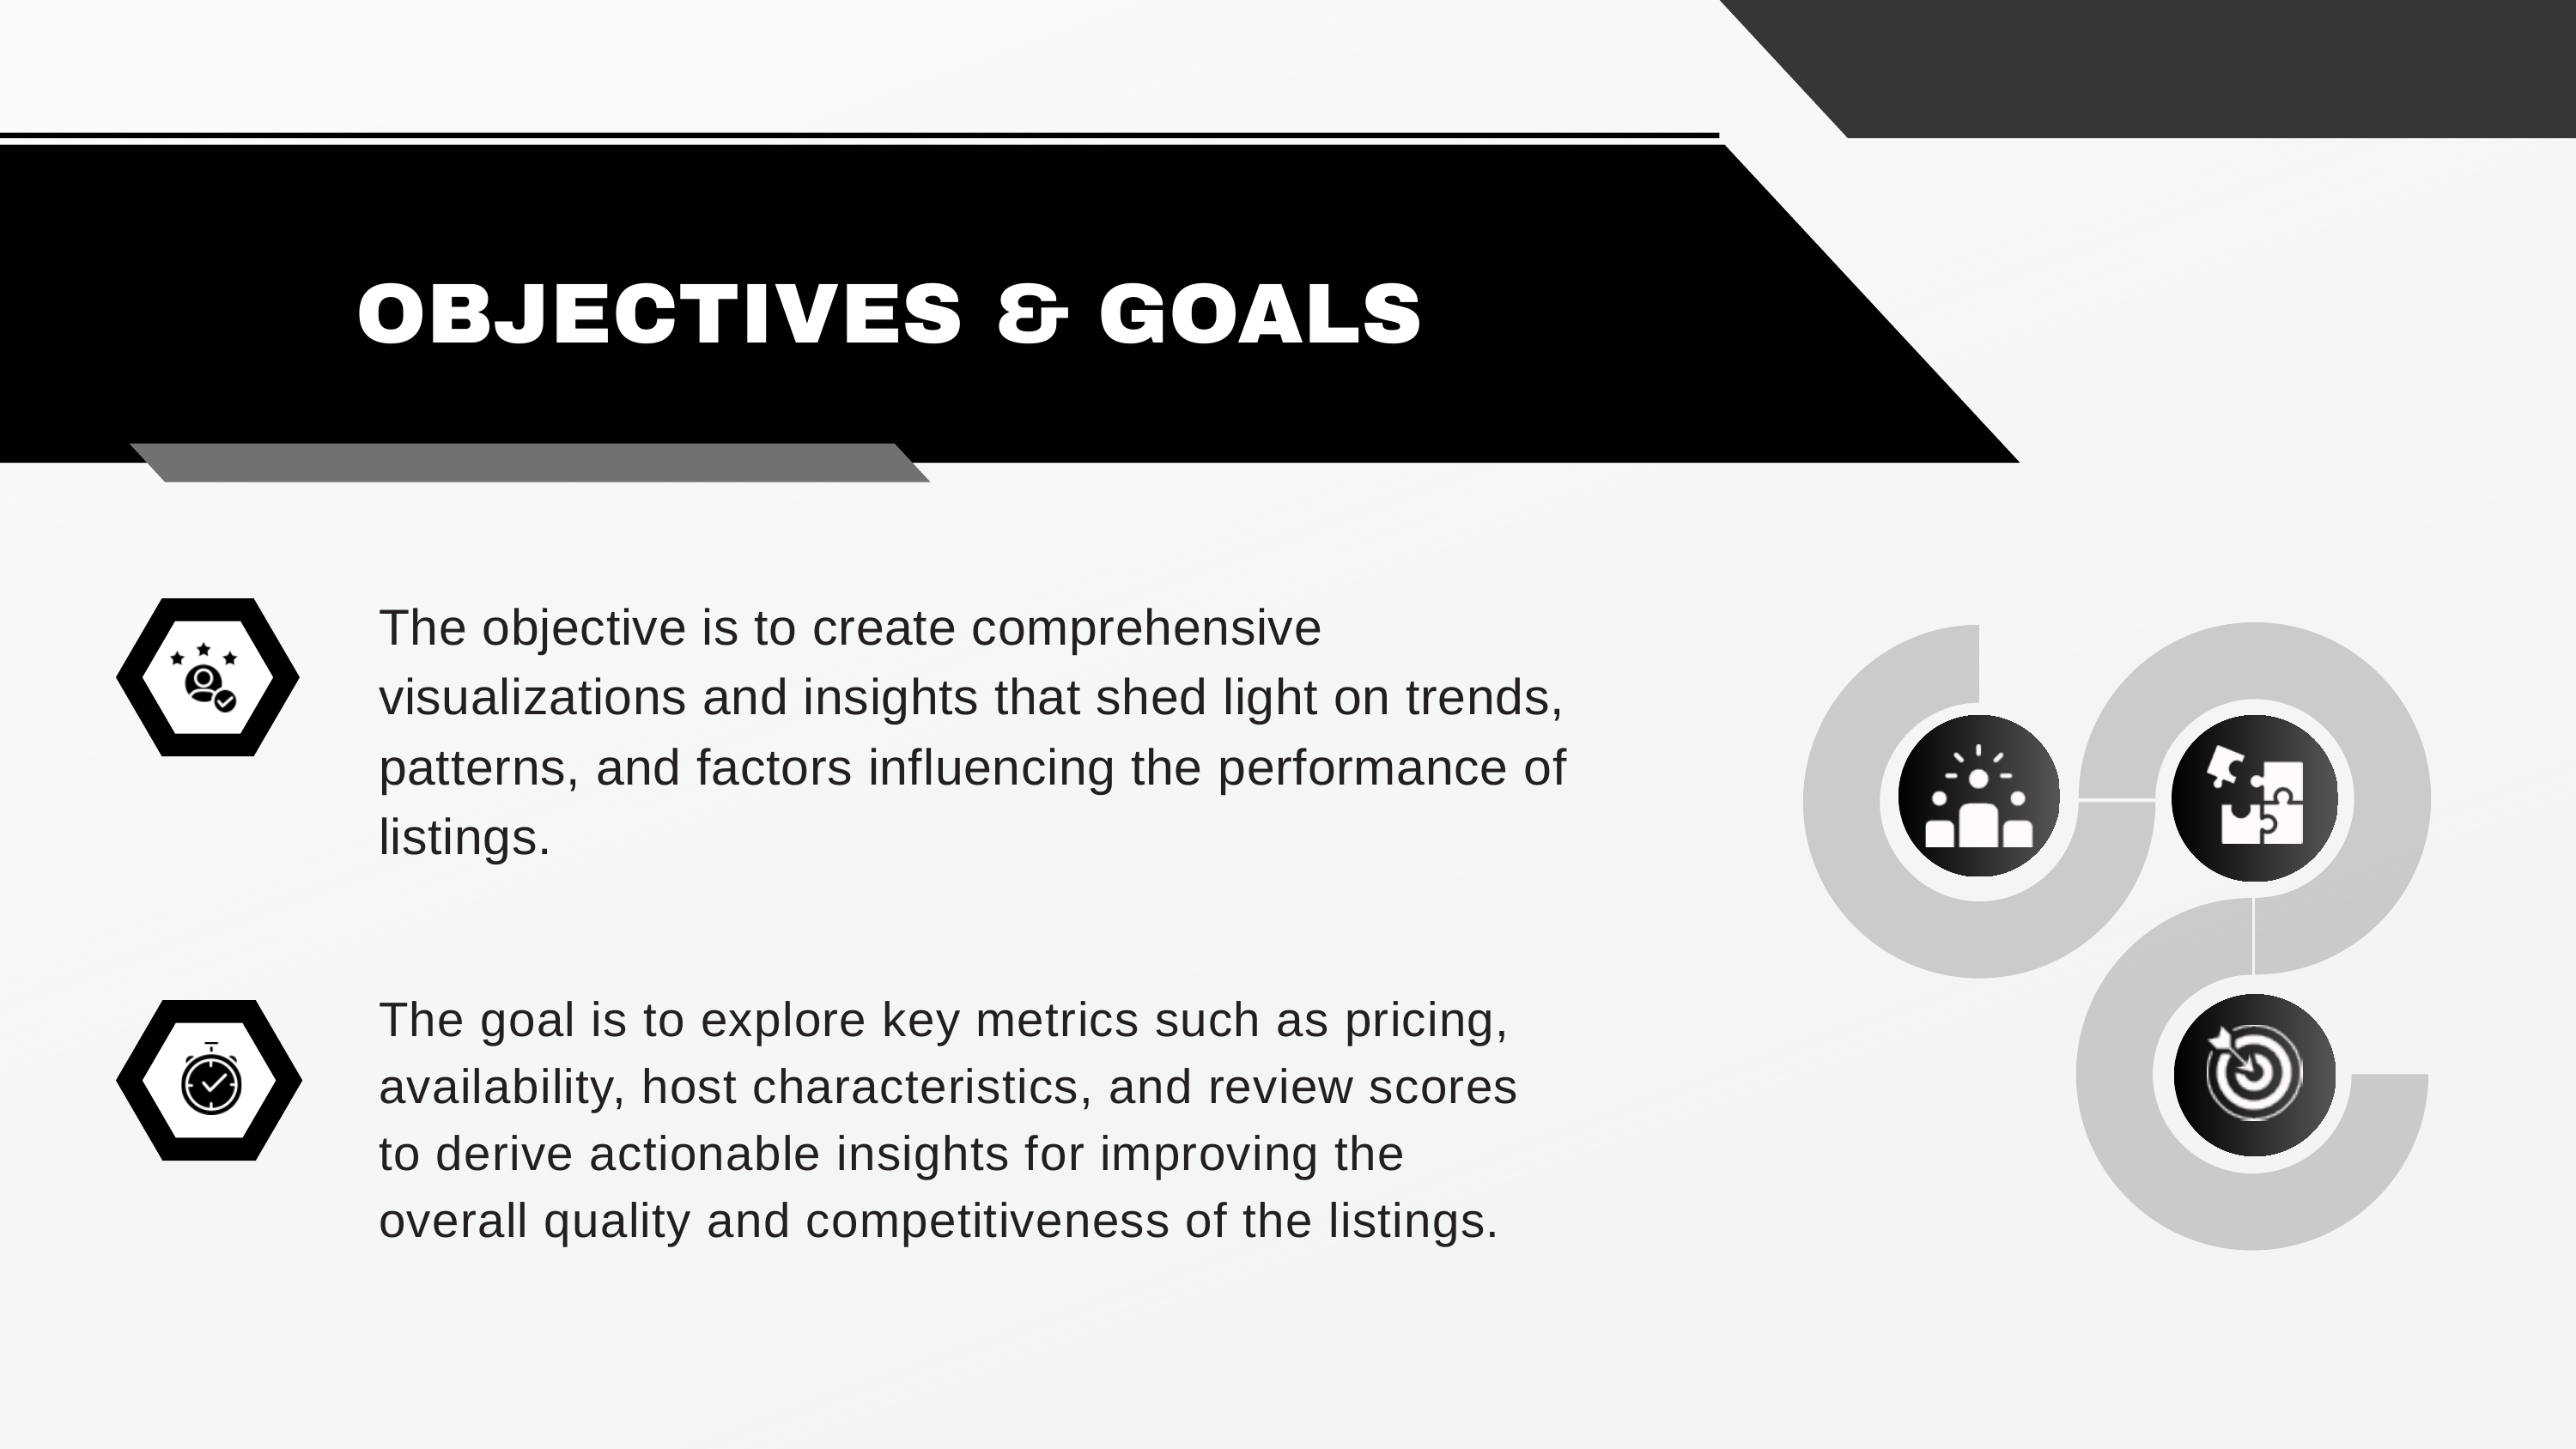

OBJECTIVES & GOALS

The objective is to create comprehensive visualizations and insights that shed light on trends, patterns, and factors influencing the performance of listings.

The goal is to explore key metrics such as pricing, availability, host characteristics, and review scores to derive actionable insights for improving the overall quality and competitiveness of the listings.